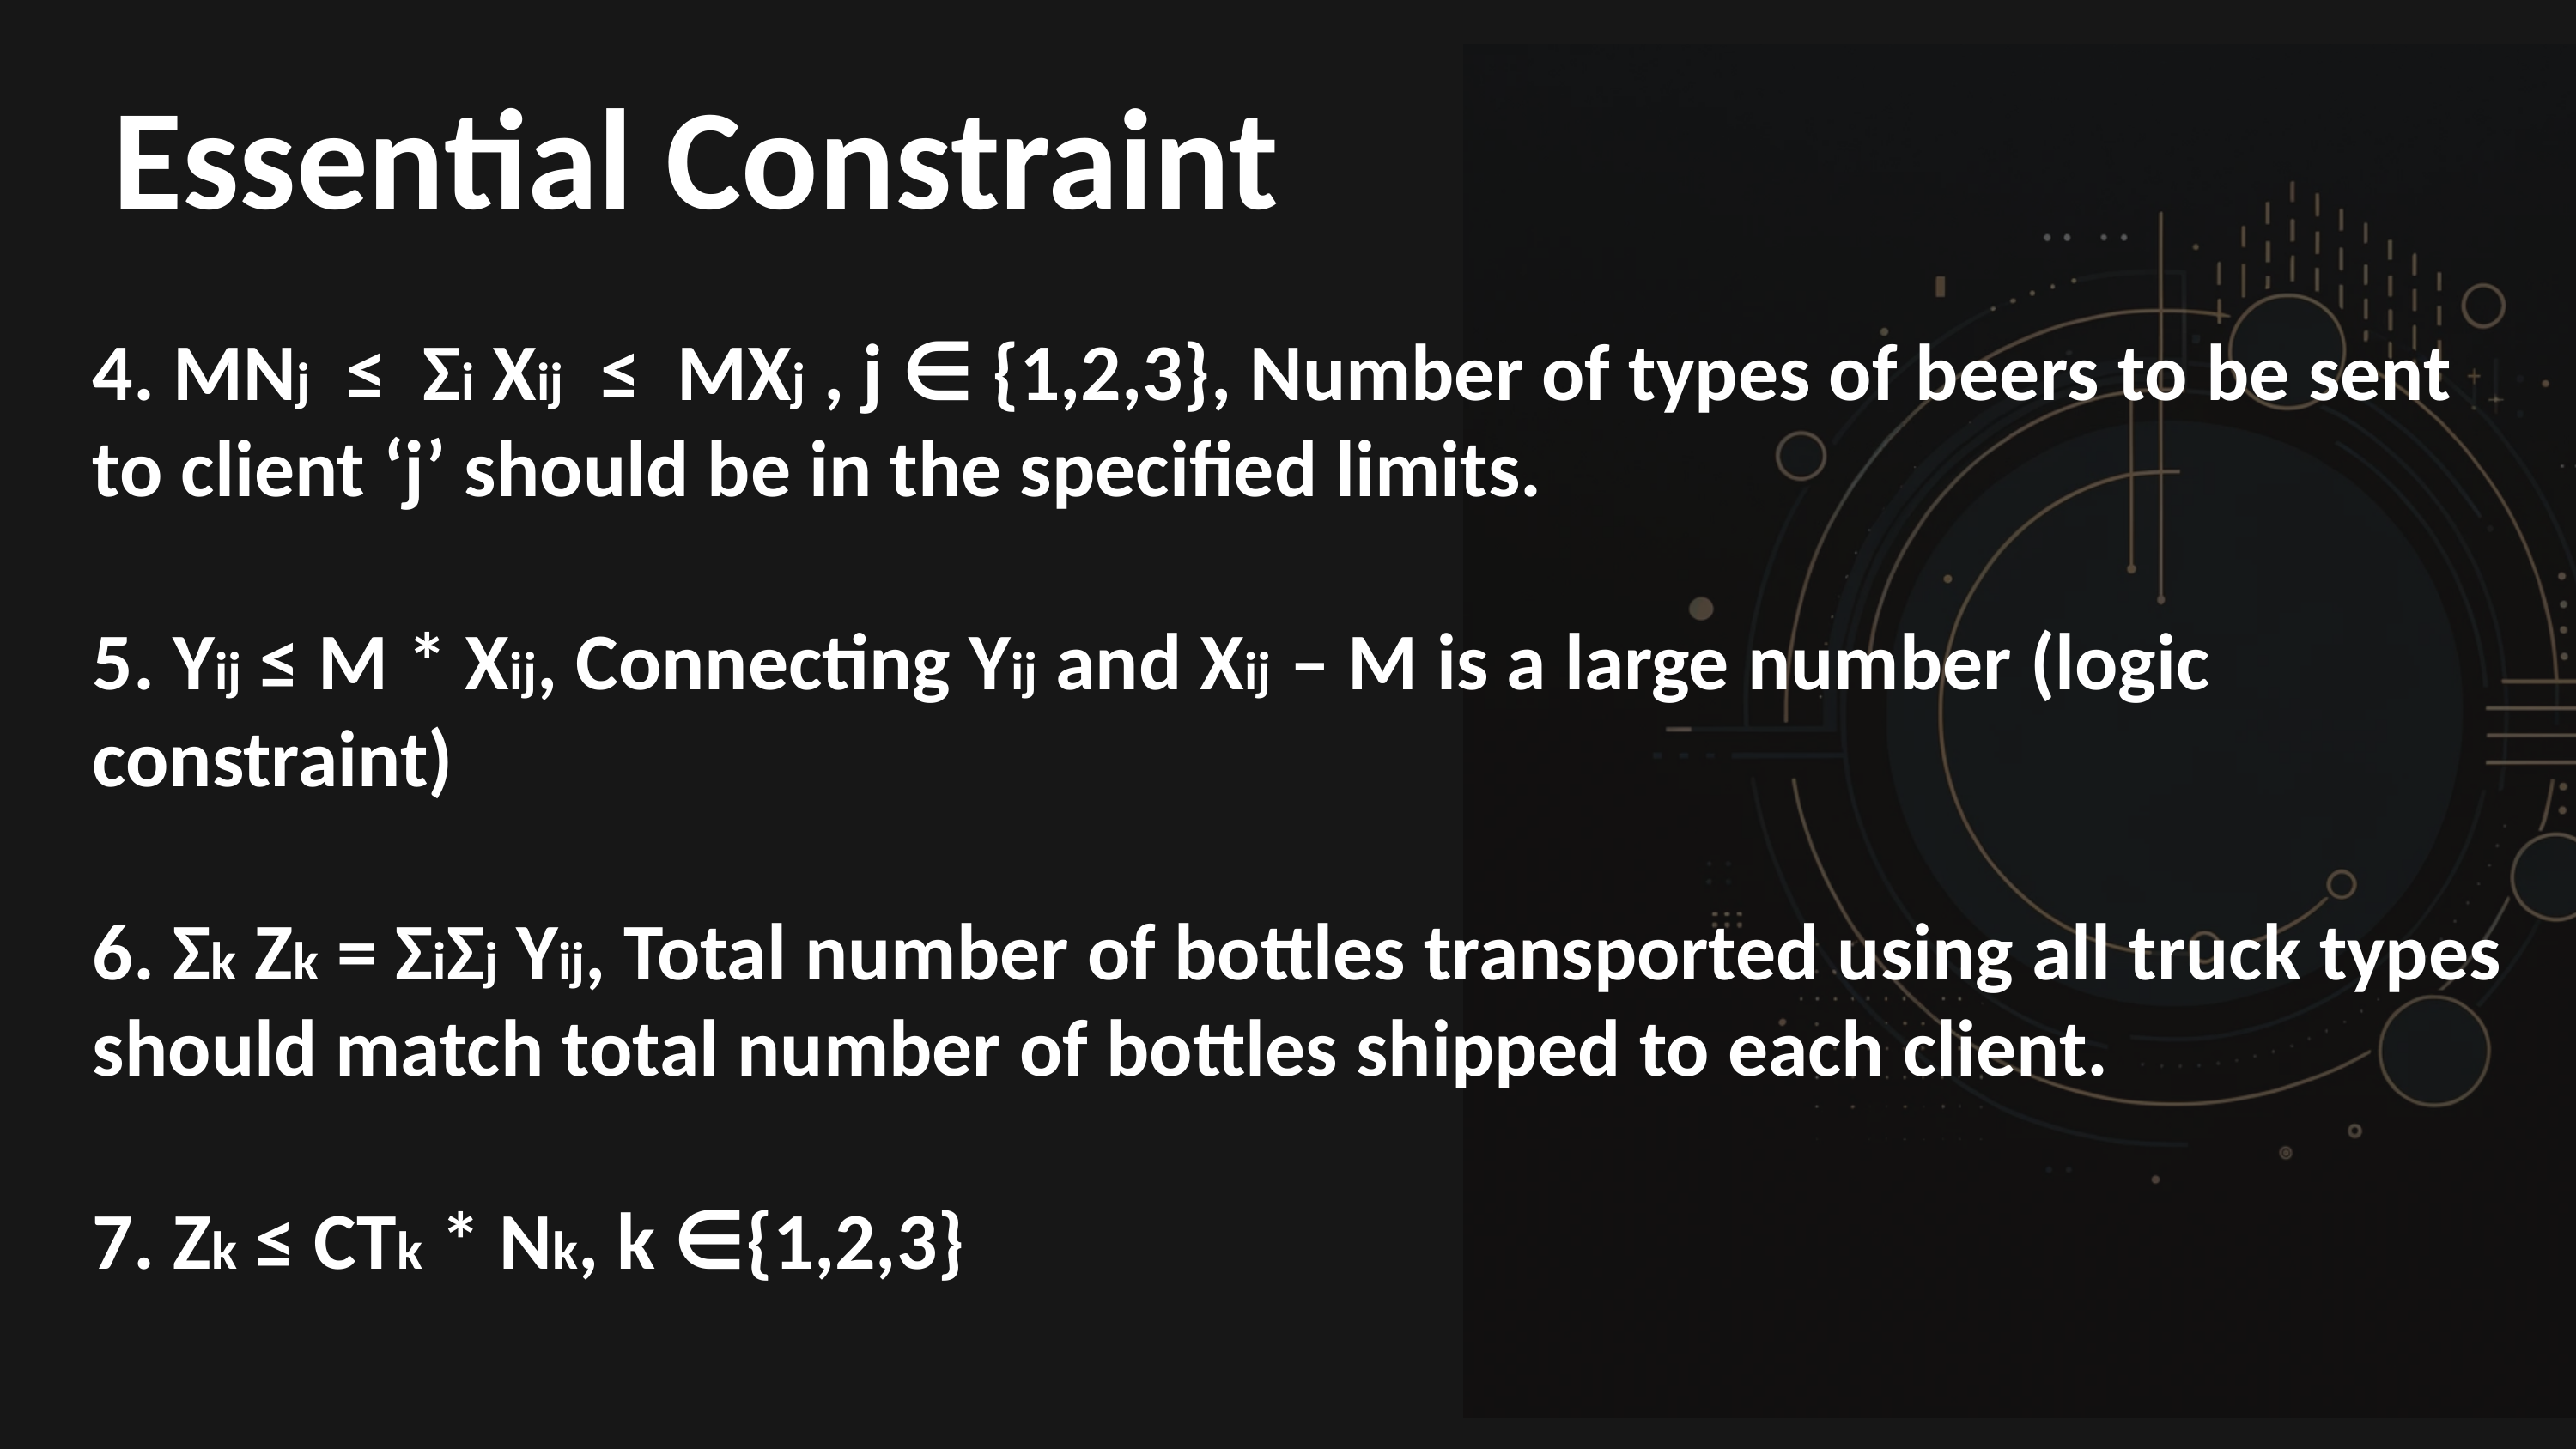

Essential Constraint
4. MNj  ≤  Σi Xij  ≤  MXj , j ∈ {1,2,3}, Number of types of beers to be sent     to client ‘j’ should be in the specified limits.

5. Yij ≤ M * Xij, Connecting Yij and Xij – M is a large number (logic constraint)

6. Σk Zk = ΣiΣj Yij, Total number of bottles transported using all truck types should match total number of bottles shipped to each client.

7. Zk ≤ CTk * Nk, k ∈{1,2,3}